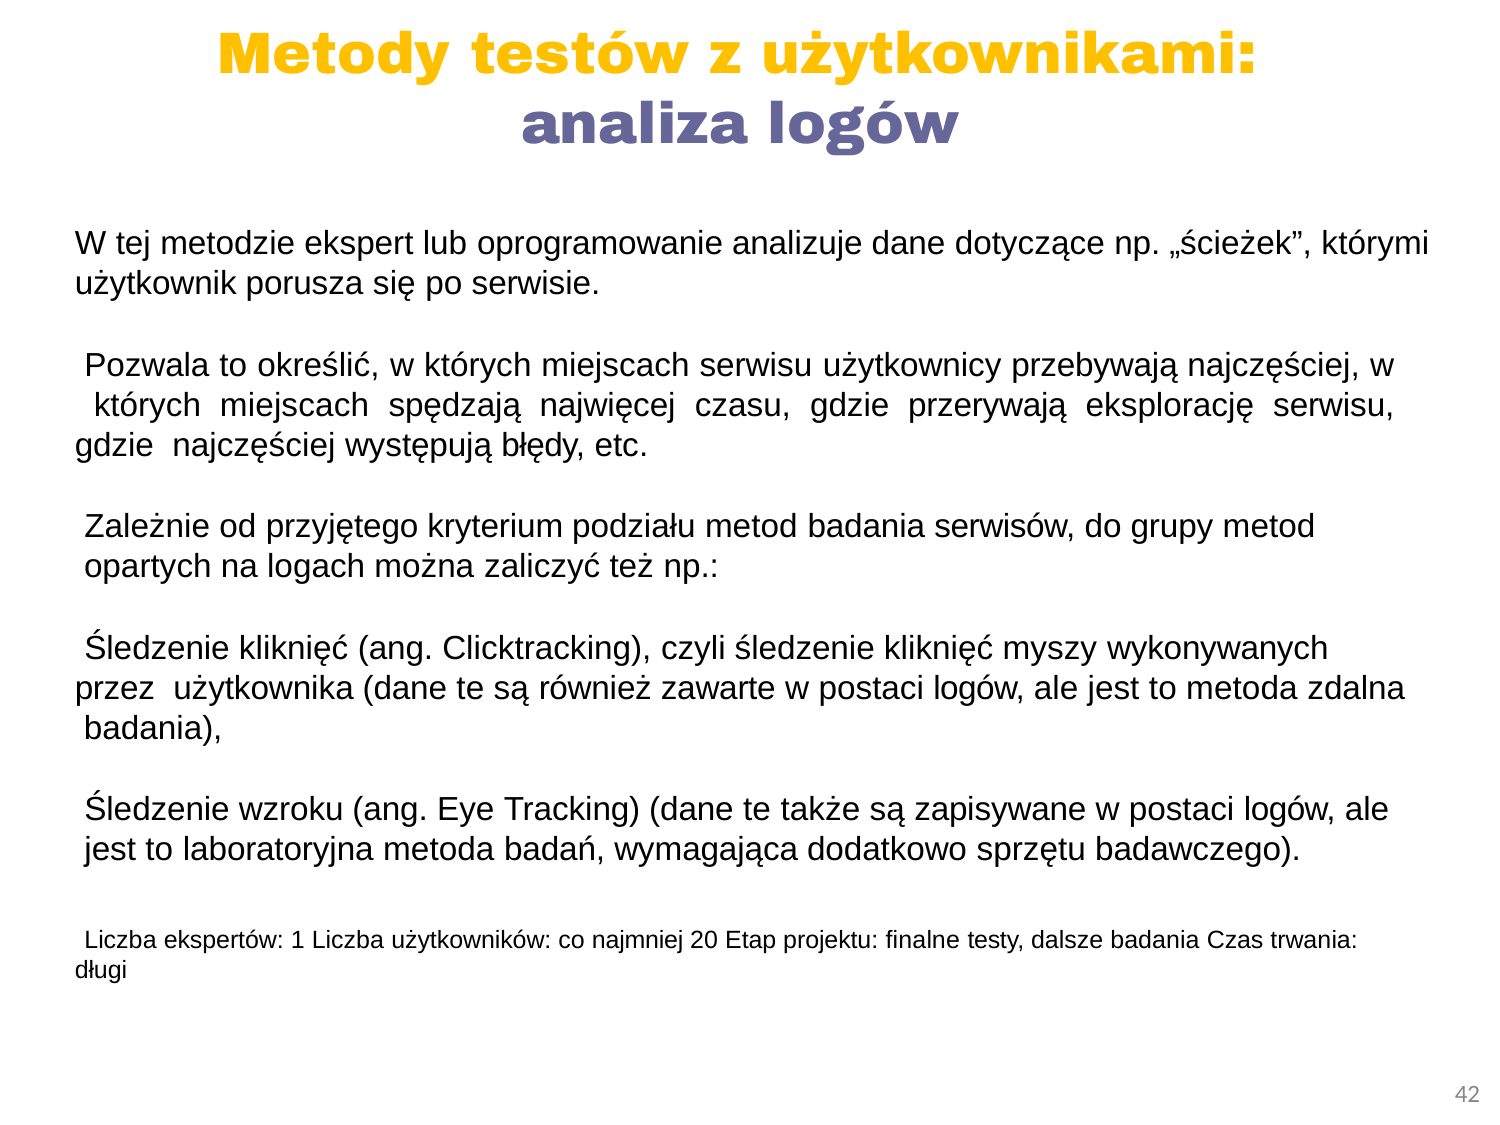

# Metody testów z użytkownikami:  analiza logów
W tej metodzie ekspert lub oprogramowanie analizuje dane dotyczące np. „ścieżek”, którymi
użytkownik porusza się po serwisie.

Pozwala to określić, w których miejscach serwisu użytkownicy przebywają najczęściej, w  których miejscach spędzają najwięcej czasu, gdzie przerywają eksplorację serwisu, gdzie  najczęściej występują błędy, etc.

Zależnie od przyjętego kryterium podziału metod badania serwisów, do grupy metod  opartych na logach można zaliczyć też np.:

Śledzenie kliknięć (ang. Clicktracking), czyli śledzenie kliknięć myszy wykonywanych przez  użytkownika (dane te są również zawarte w postaci logów, ale jest to metoda zdalna  badania),

Śledzenie wzroku (ang. Eye Tracking) (dane te także są zapisywane w postaci logów, ale
jest to laboratoryjna metoda badań, wymagająca dodatkowo sprzętu badawczego).

Liczba ekspertów: 1 Liczba użytkowników: co najmniej 20 Etap projektu: finalne testy, dalsze badania Czas trwania: długi
42